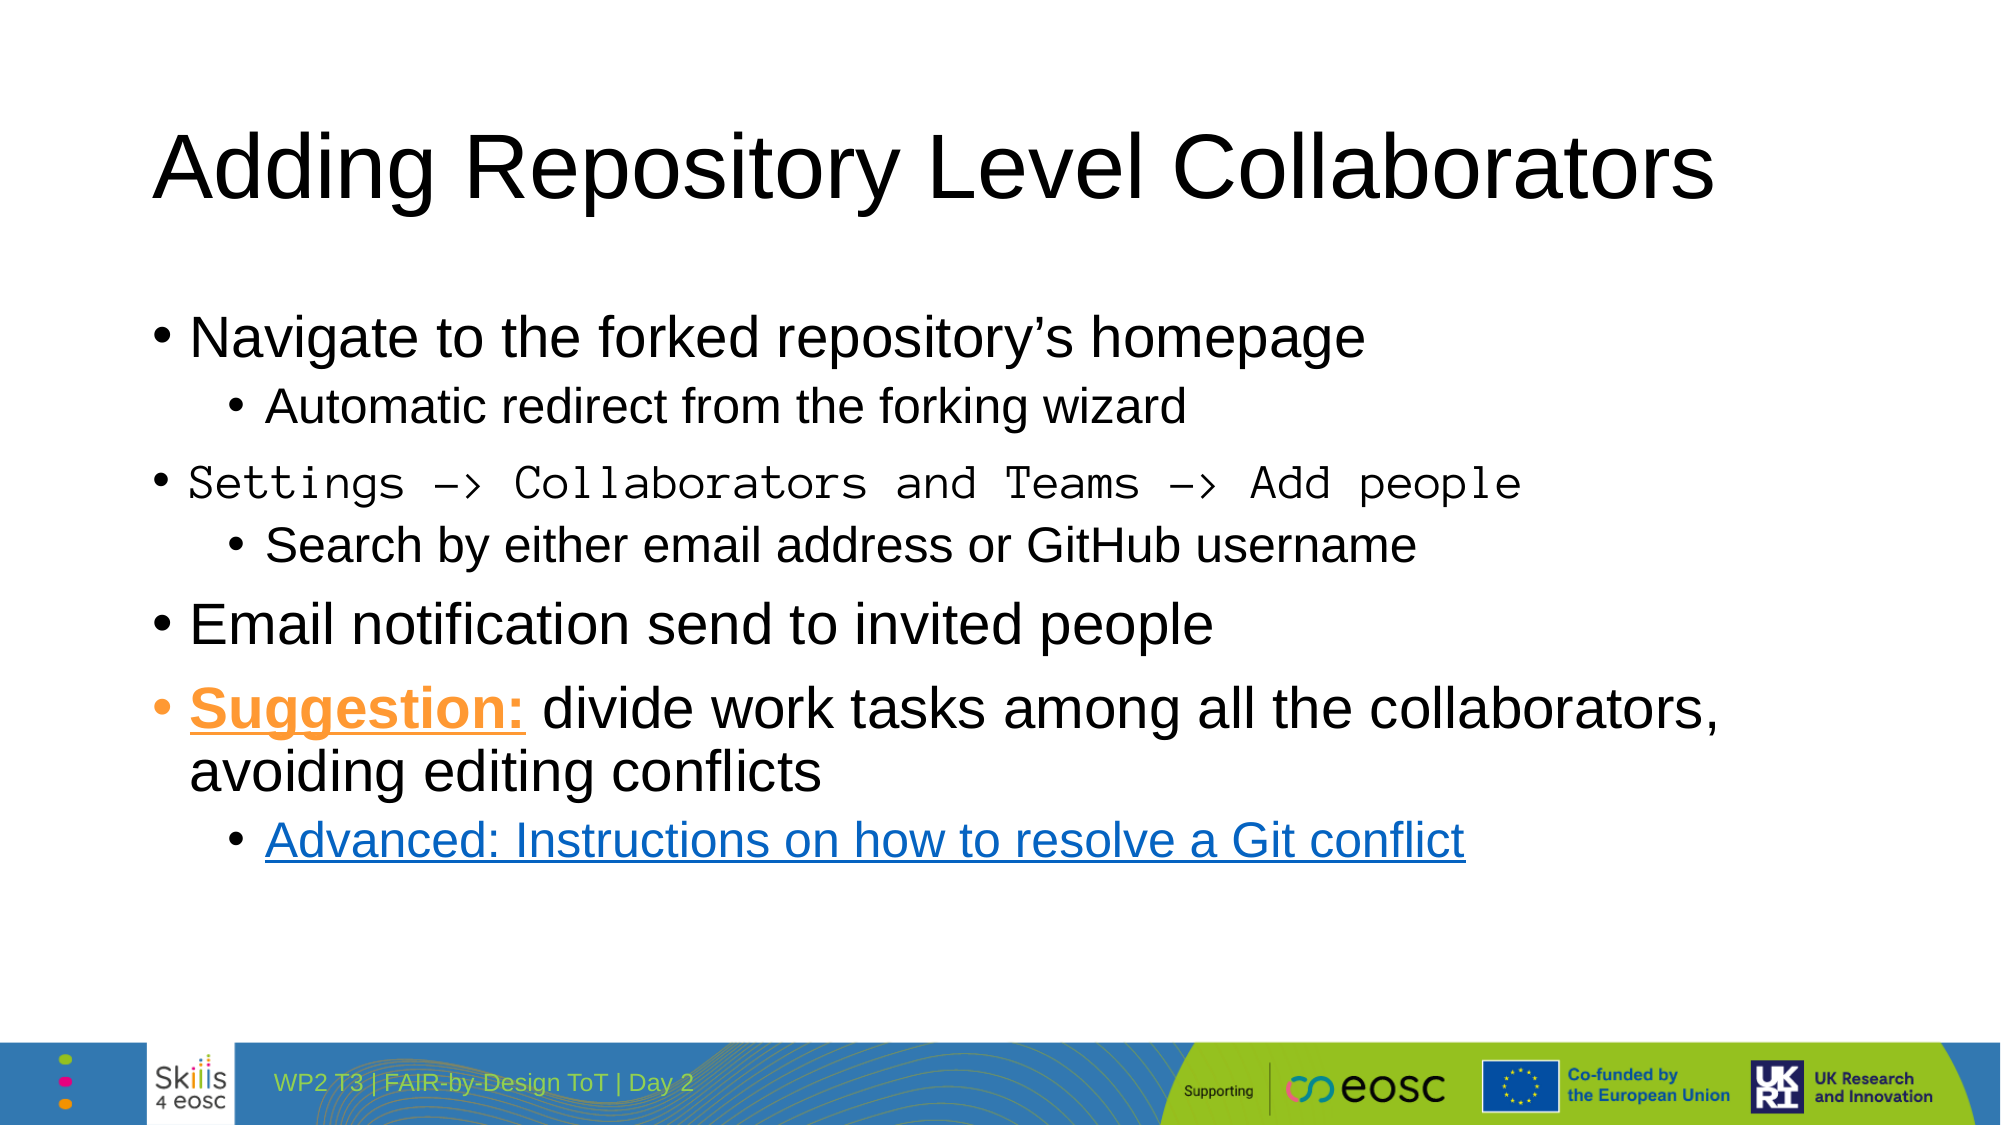

# Adding Repository Level Collaborators
Navigate to the forked repository’s homepage
Automatic redirect from the forking wizard
Settings -> Collaborators and Teams -> Add people
Search by either email address or GitHub username
Email notification send to invited people
Suggestion: divide work tasks among all the collaborators, avoiding editing conflicts
Advanced: Instructions on how to resolve a Git conflict
WP2 T3 | FAIR-by-Design ToT | Day 2